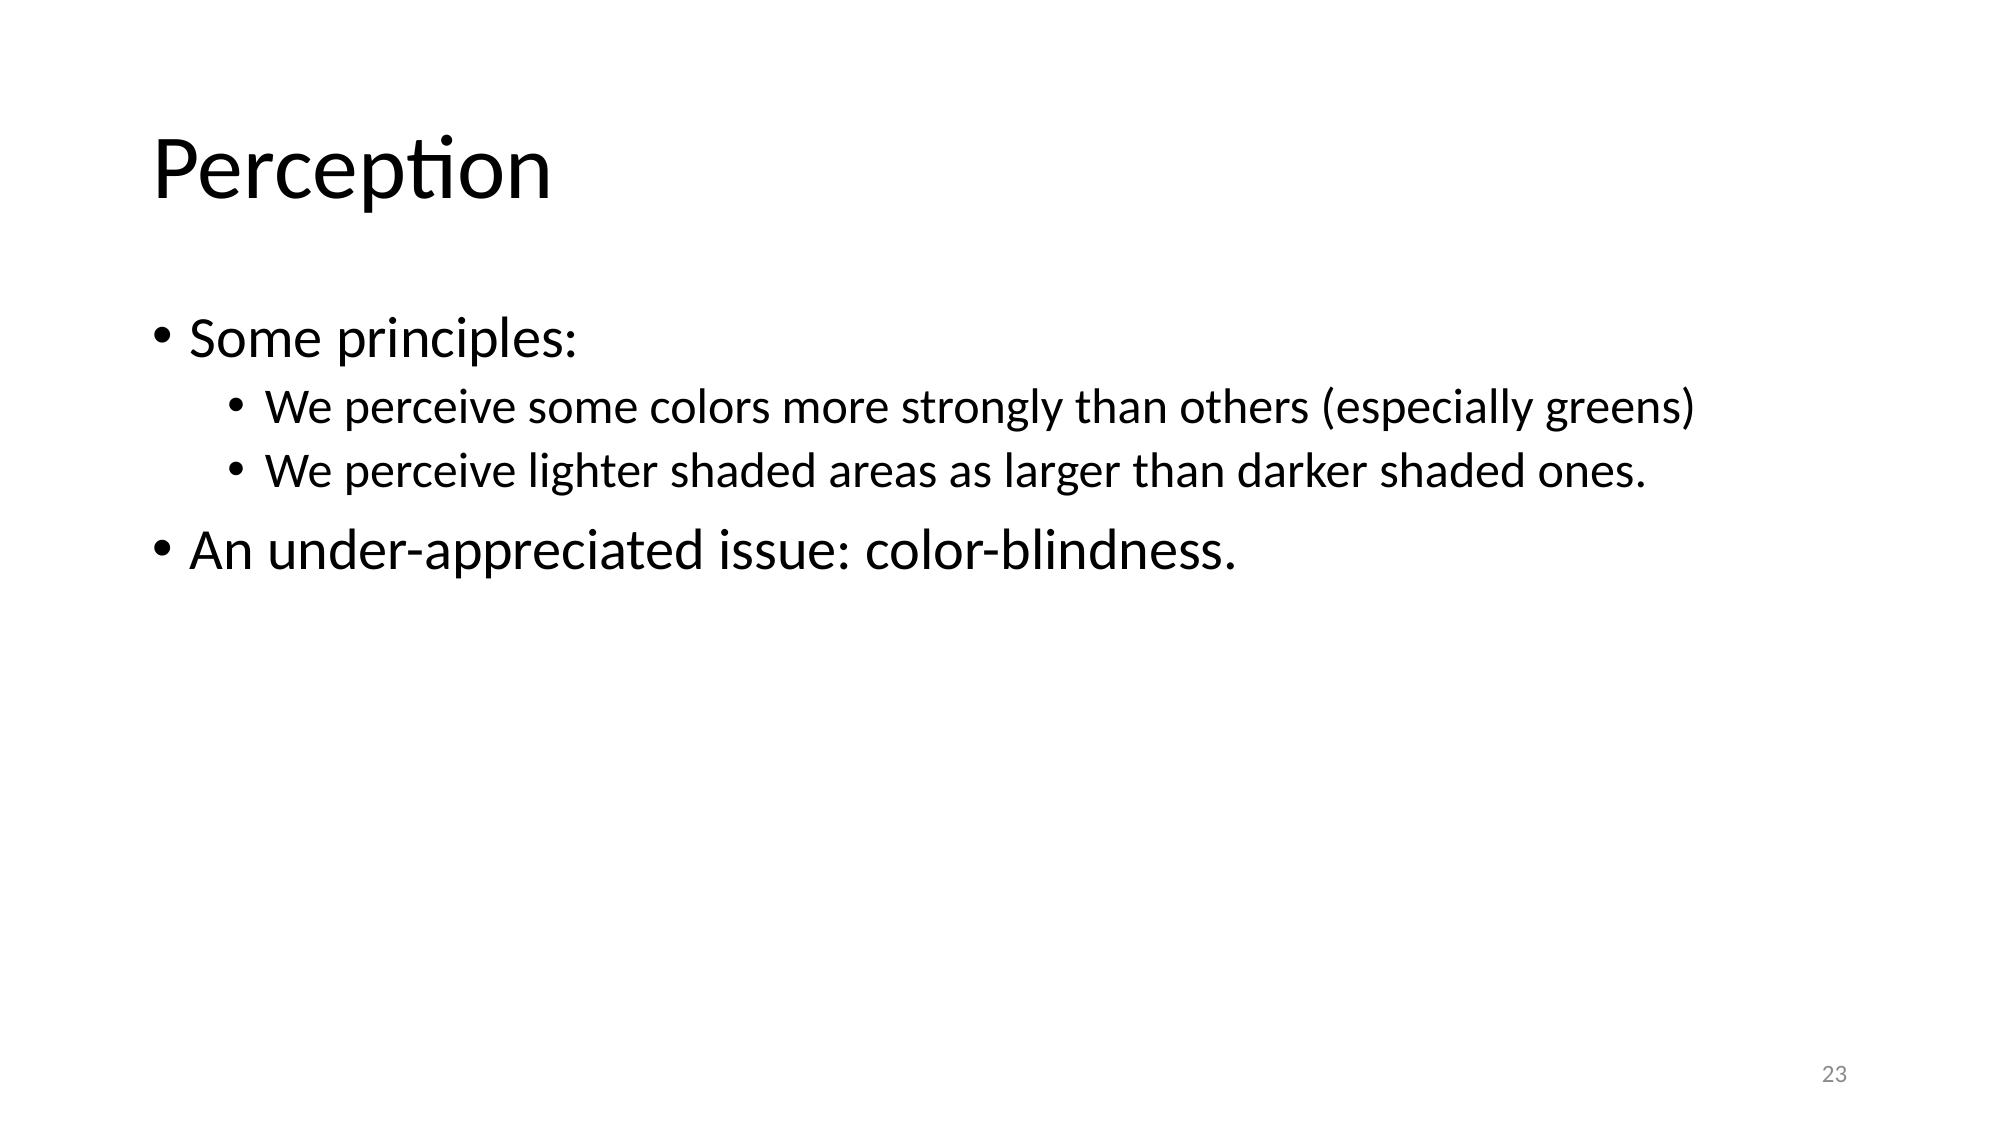

# Perception
Some principles:
We perceive some colors more strongly than others (especially greens)
We perceive lighter shaded areas as larger than darker shaded ones.
An under-appreciated issue: color-blindness.
23